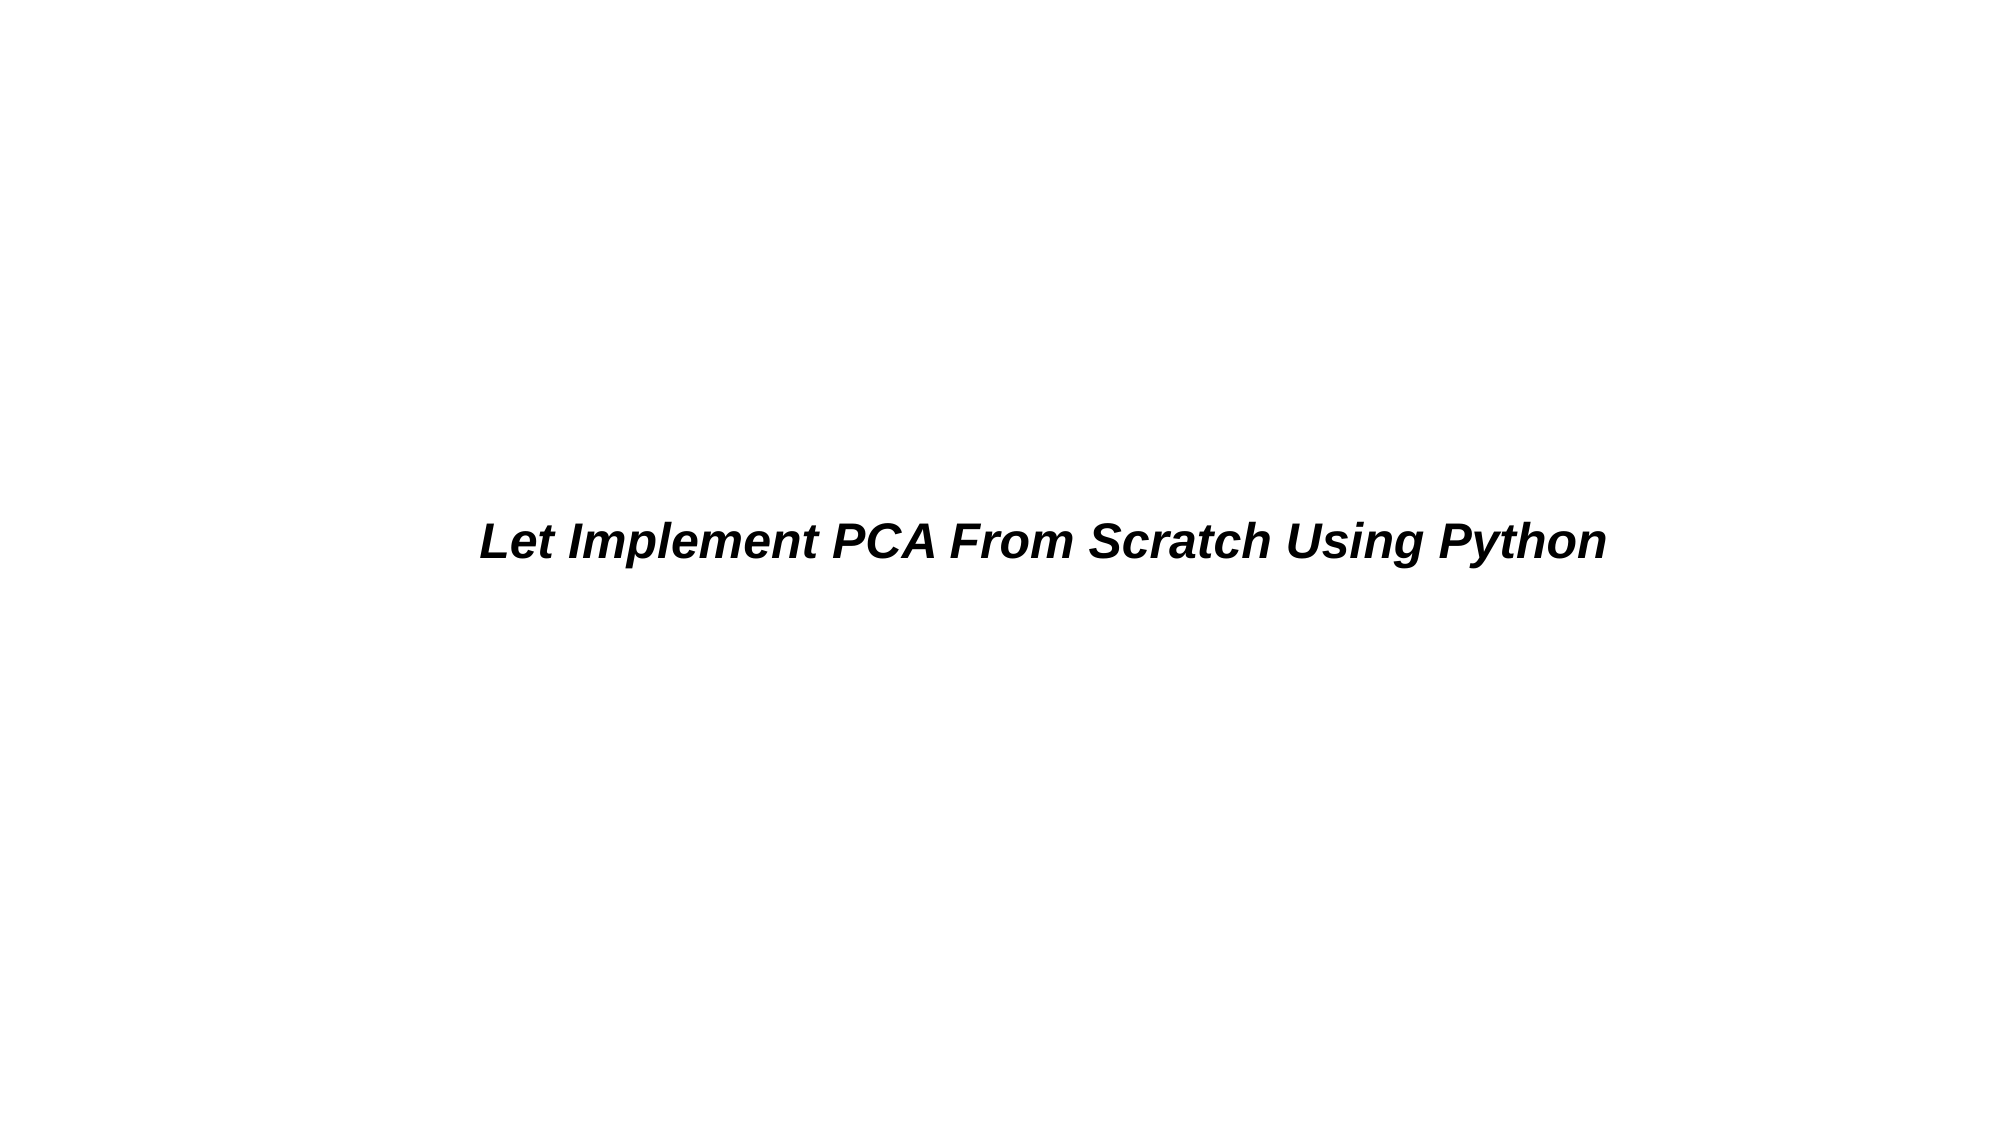

Let Implement PCA From Scratch Using Python